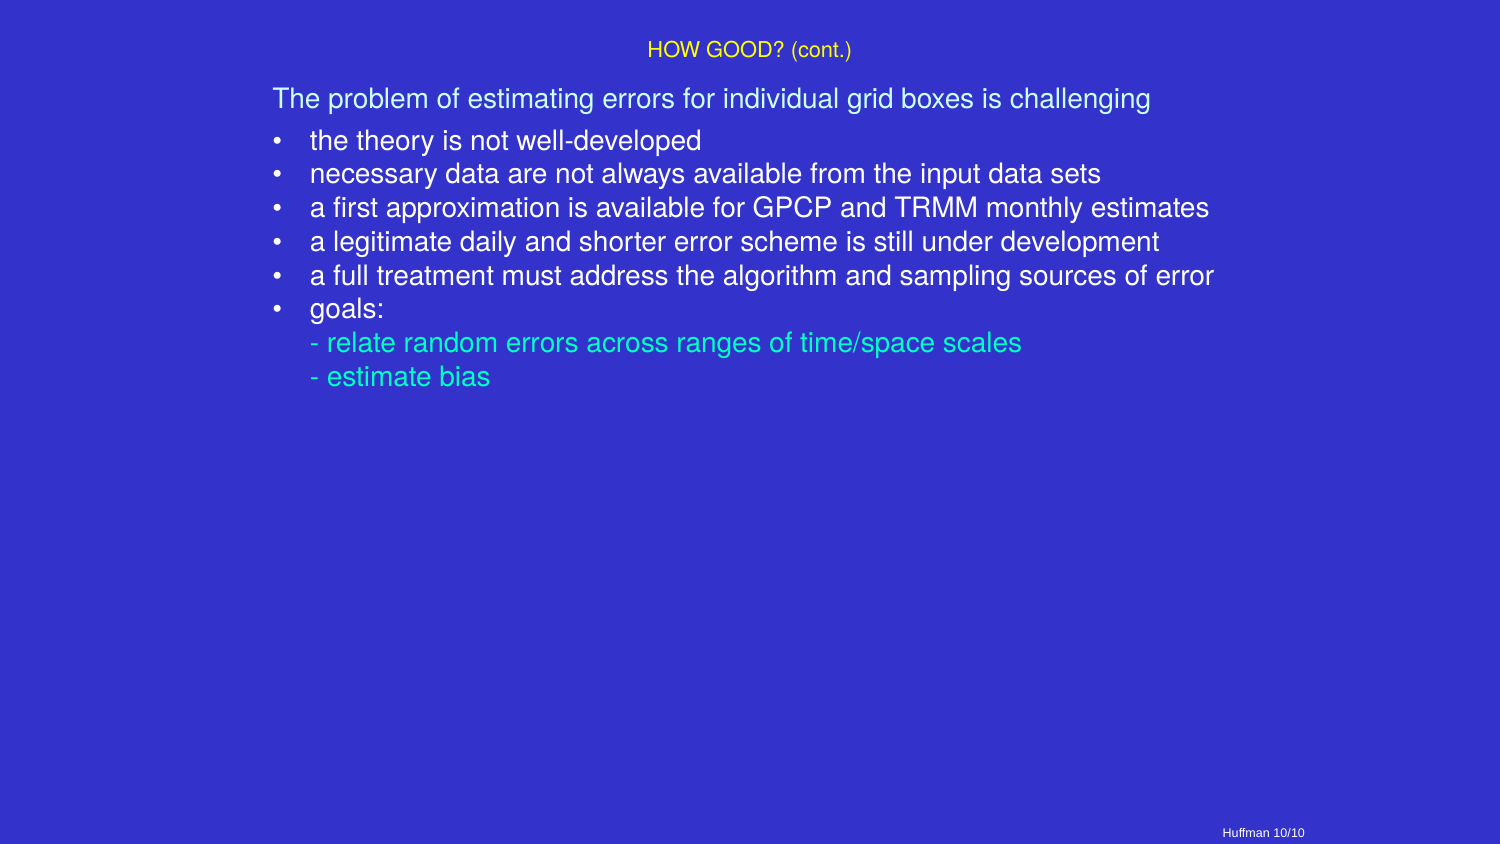

HOW GOOD? (cont.)
The problem of estimating errors for individual grid boxes is challenging
•	the theory is not well-developed
•	necessary data are not always available from the input data sets
•	a first approximation is available for GPCP and TRMM monthly estimates
•	a legitimate daily and shorter error scheme is still under development
•	a full treatment must address the algorithm and sampling sources of error
•	goals:
	- relate random errors across ranges of time/space scales
	- estimate bias
Huffman 10/10